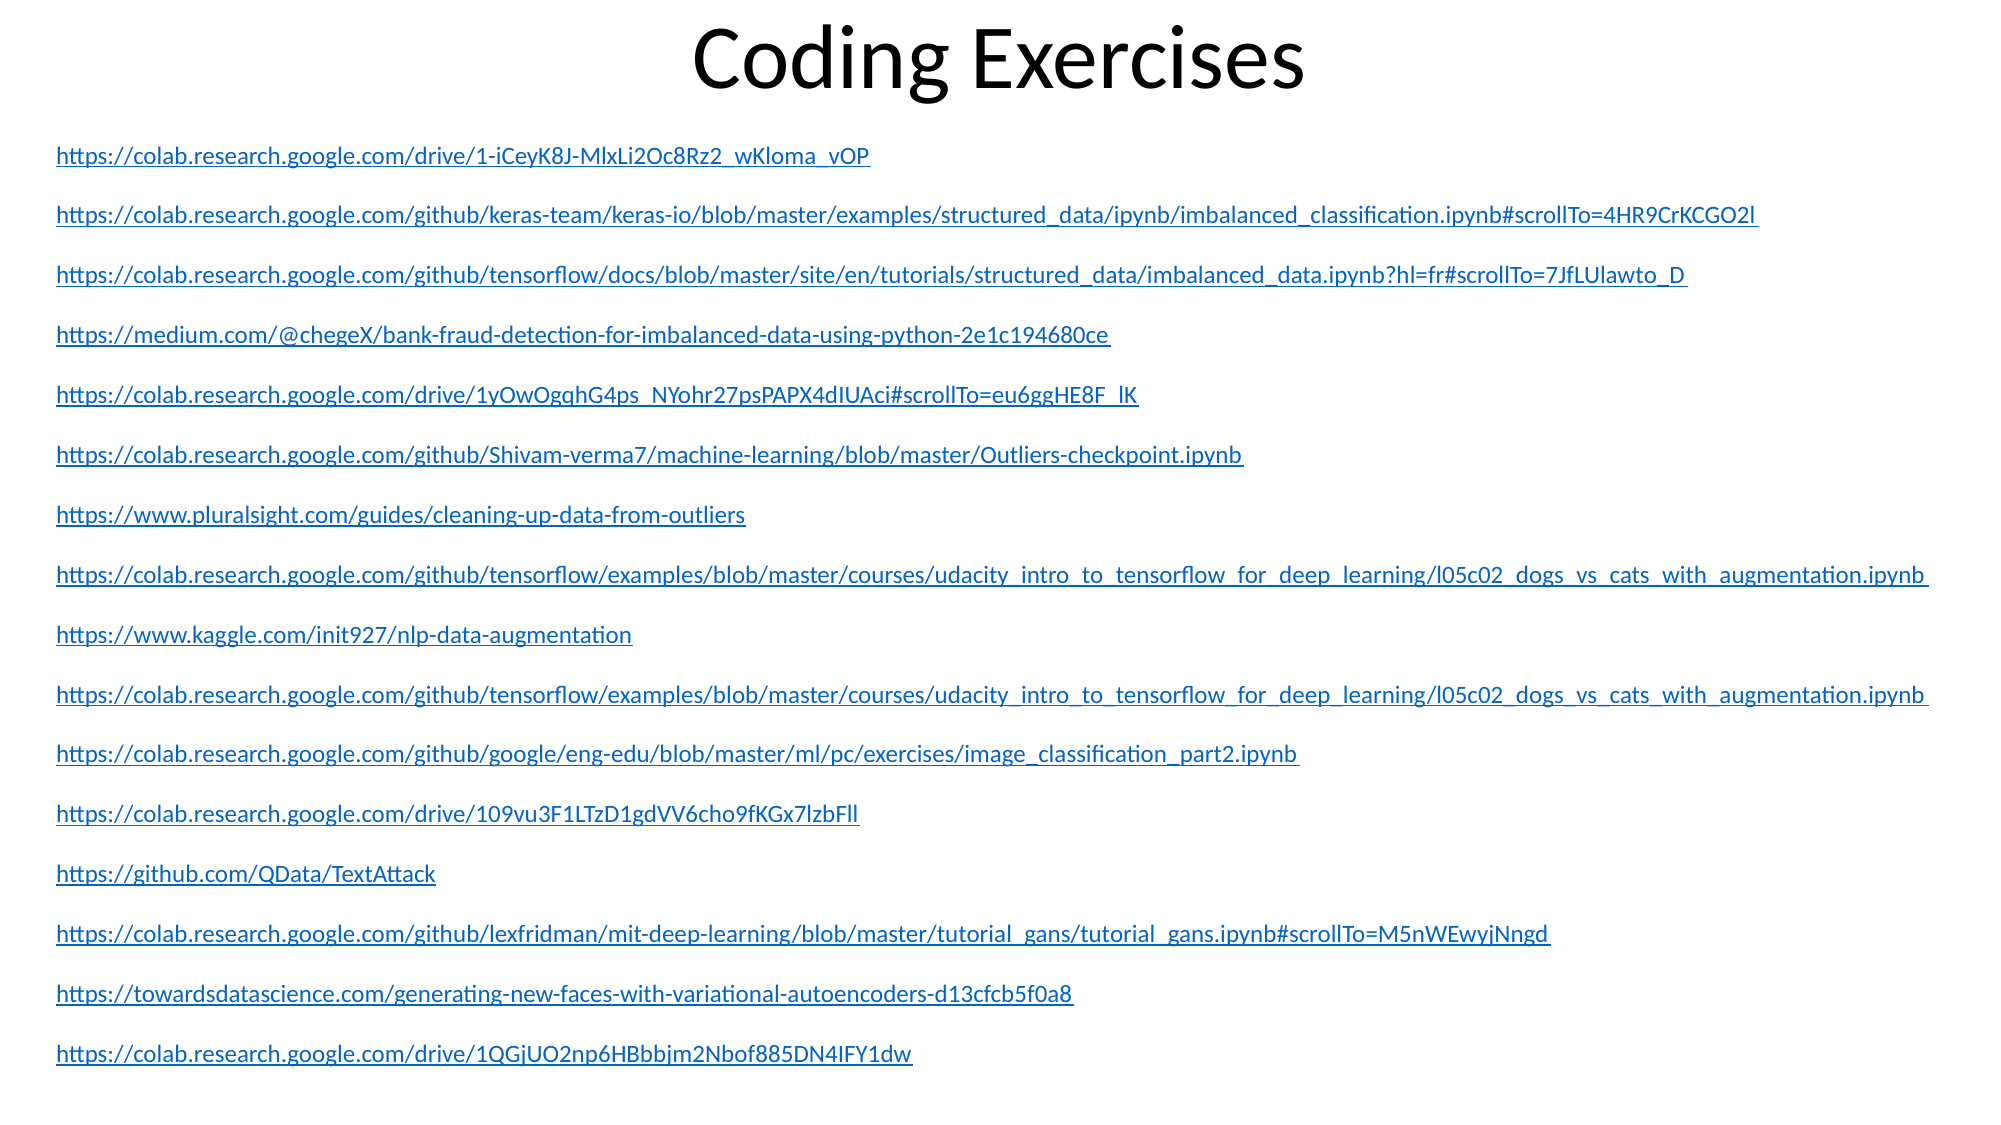

# Coding Exercises
https://colab.research.google.com/drive/1-iCeyK8J-MlxLi2Oc8Rz2_wKloma_vOP

https://colab.research.google.com/github/keras-team/keras-io/blob/master/examples/structured_data/ipynb/imbalanced_classification.ipynb#scrollTo=4HR9CrKCGO2l

https://colab.research.google.com/github/tensorflow/docs/blob/master/site/en/tutorials/structured_data/imbalanced_data.ipynb?hl=fr#scrollTo=7JfLUlawto_D

https://medium.com/@chegeX/bank-fraud-detection-for-imbalanced-data-using-python-2e1c194680ce

https://colab.research.google.com/drive/1yOwOgqhG4ps_NYohr27psPAPX4dIUAci#scrollTo=eu6ggHE8F_lK

https://colab.research.google.com/github/Shivam-verma7/machine-learning/blob/master/Outliers-checkpoint.ipynb

https://www.pluralsight.com/guides/cleaning-up-data-from-outliers

https://colab.research.google.com/github/tensorflow/examples/blob/master/courses/udacity_intro_to_tensorflow_for_deep_learning/l05c02_dogs_vs_cats_with_augmentation.ipynb

https://www.kaggle.com/init927/nlp-data-augmentation

https://colab.research.google.com/github/tensorflow/examples/blob/master/courses/udacity_intro_to_tensorflow_for_deep_learning/l05c02_dogs_vs_cats_with_augmentation.ipynb

https://colab.research.google.com/github/google/eng-edu/blob/master/ml/pc/exercises/image_classification_part2.ipynb

https://colab.research.google.com/drive/109vu3F1LTzD1gdVV6cho9fKGx7lzbFll

https://github.com/QData/TextAttack

https://colab.research.google.com/github/lexfridman/mit-deep-learning/blob/master/tutorial_gans/tutorial_gans.ipynb#scrollTo=M5nWEwyjNngd

https://towardsdatascience.com/generating-new-faces-with-variational-autoencoders-d13cfcb5f0a8

https://colab.research.google.com/drive/1QGjUO2np6HBbbjm2Nbof885DN4IFY1dw